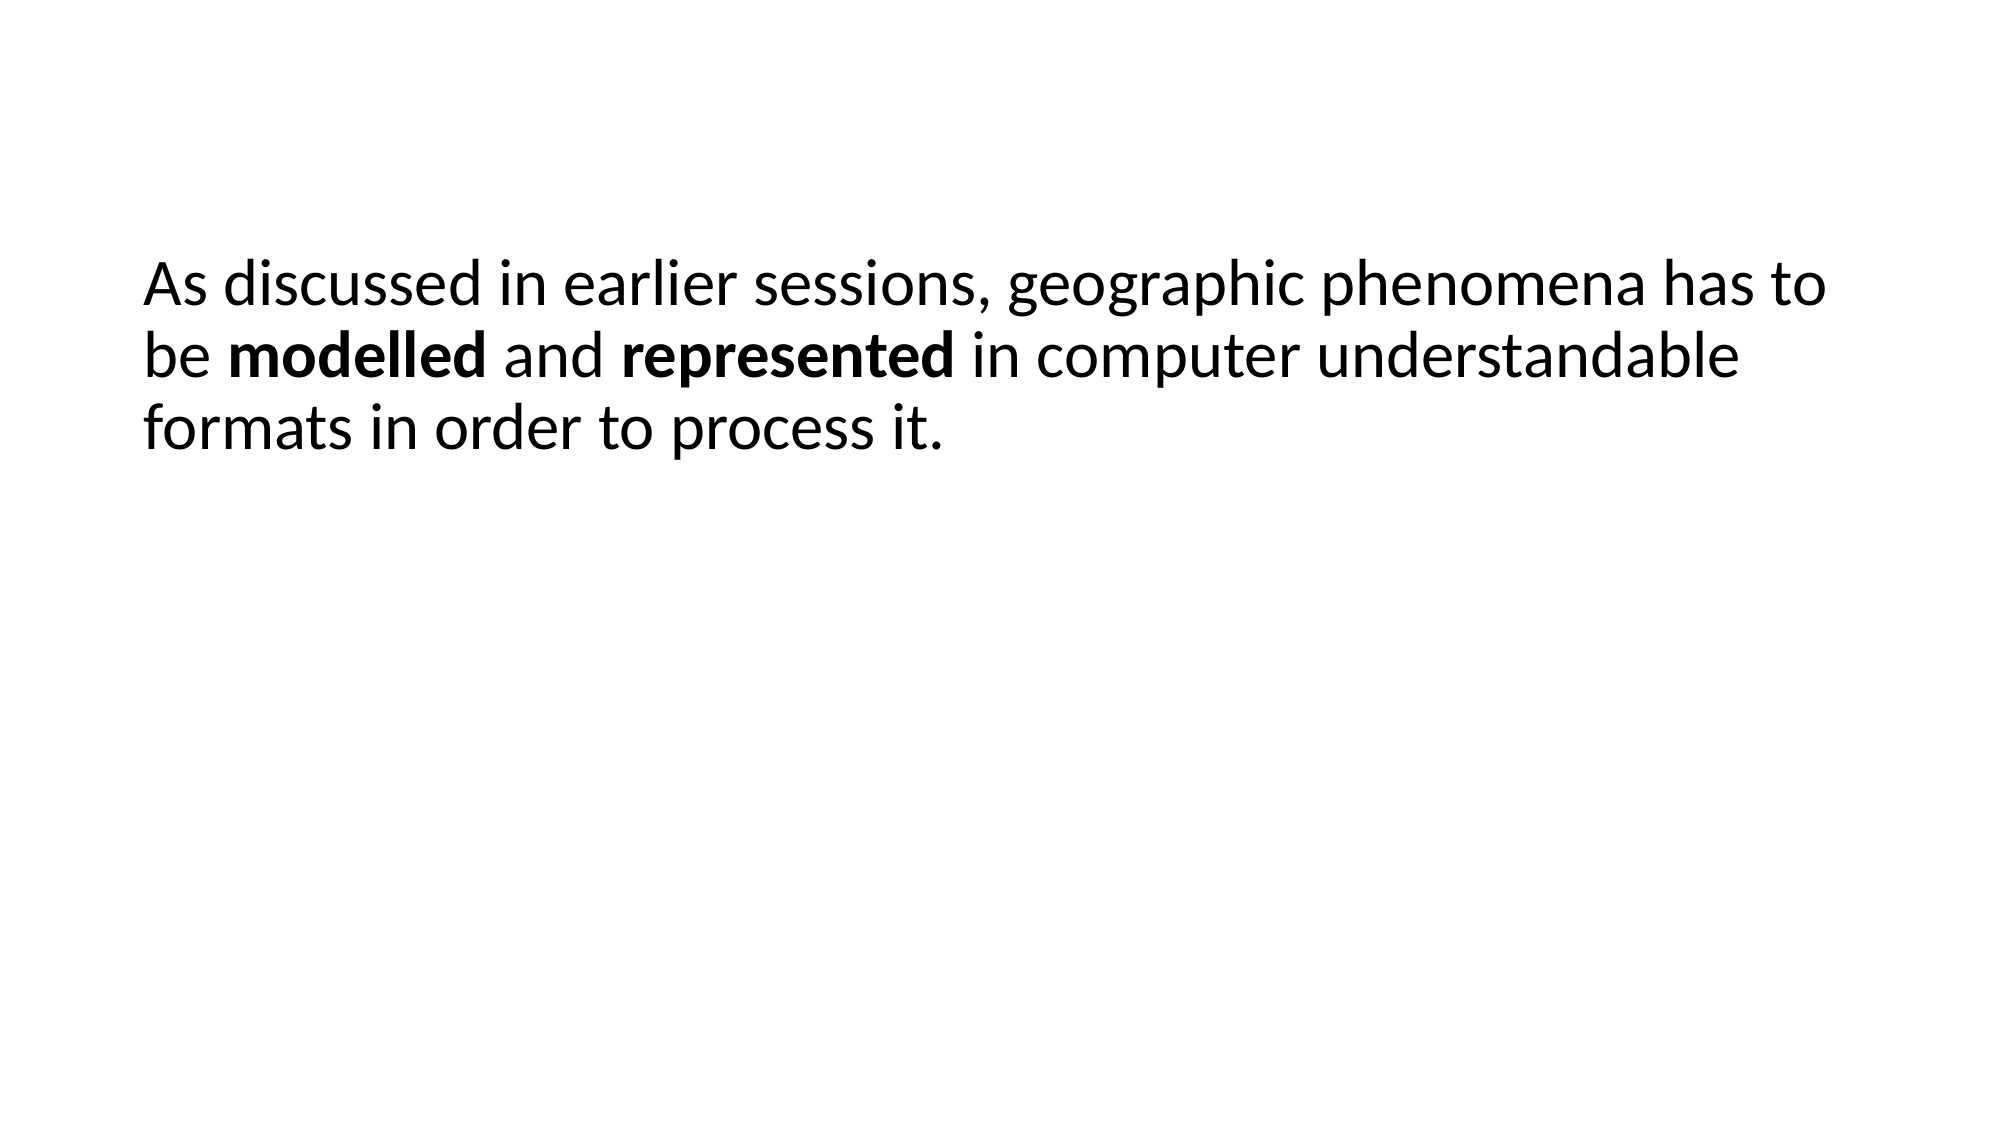

As discussed in earlier sessions, geographic phenomena has to be modelled and represented in computer understandable formats in order to process it.